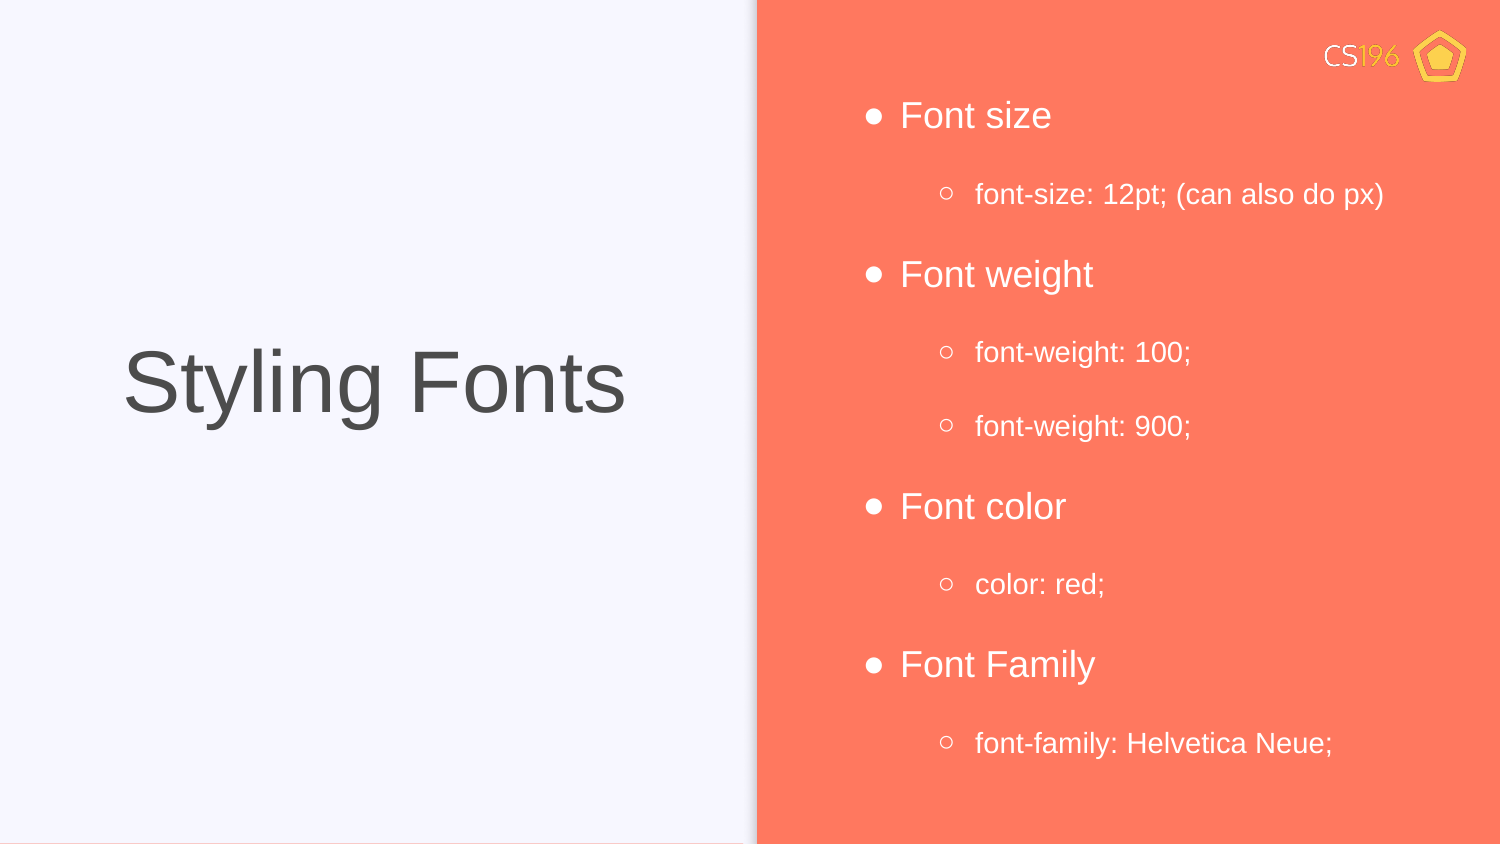

Font size
font-size: 12pt; (can also do px)
Font weight
font-weight: 100;
font-weight: 900;
Font color
color: red;
Font Family
font-family: Helvetica Neue;
# Styling Fonts